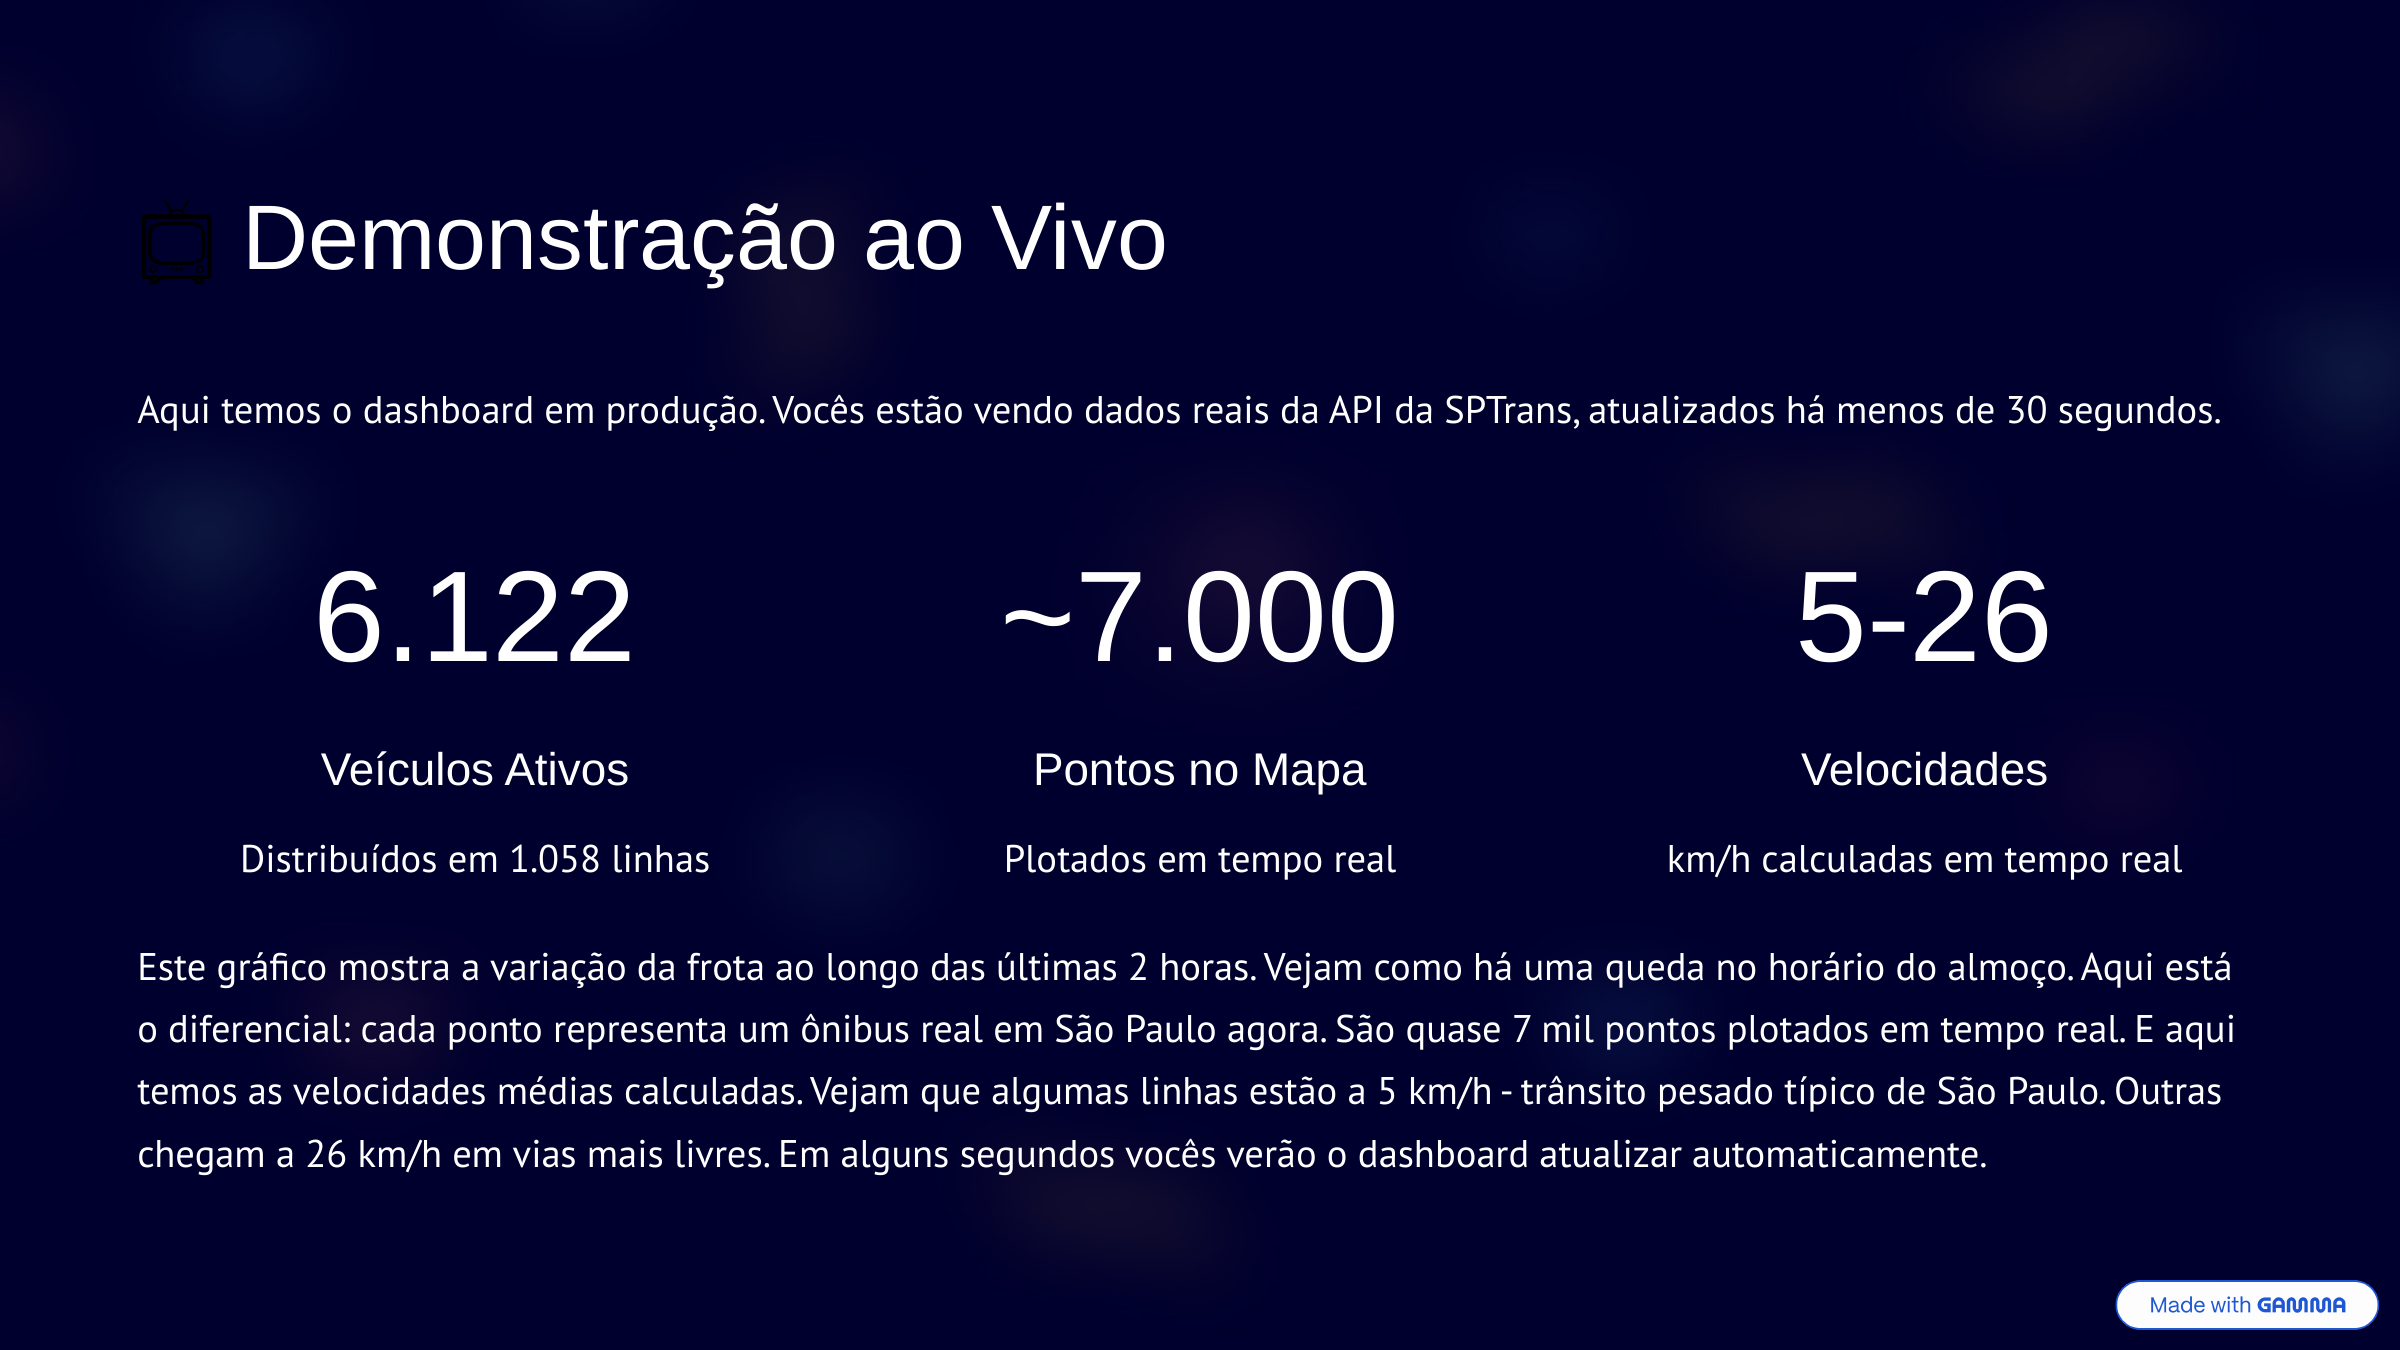

📺 Demonstração ao Vivo
Aqui temos o dashboard em produção. Vocês estão vendo dados reais da API da SPTrans, atualizados há menos de 30 segundos.
6.122
~7.000
5-26
Veículos Ativos
Pontos no Mapa
Velocidades
Distribuídos em 1.058 linhas
Plotados em tempo real
km/h calculadas em tempo real
Este gráfico mostra a variação da frota ao longo das últimas 2 horas. Vejam como há uma queda no horário do almoço. Aqui está o diferencial: cada ponto representa um ônibus real em São Paulo agora. São quase 7 mil pontos plotados em tempo real. E aqui temos as velocidades médias calculadas. Vejam que algumas linhas estão a 5 km/h - trânsito pesado típico de São Paulo. Outras chegam a 26 km/h em vias mais livres. Em alguns segundos vocês verão o dashboard atualizar automaticamente.